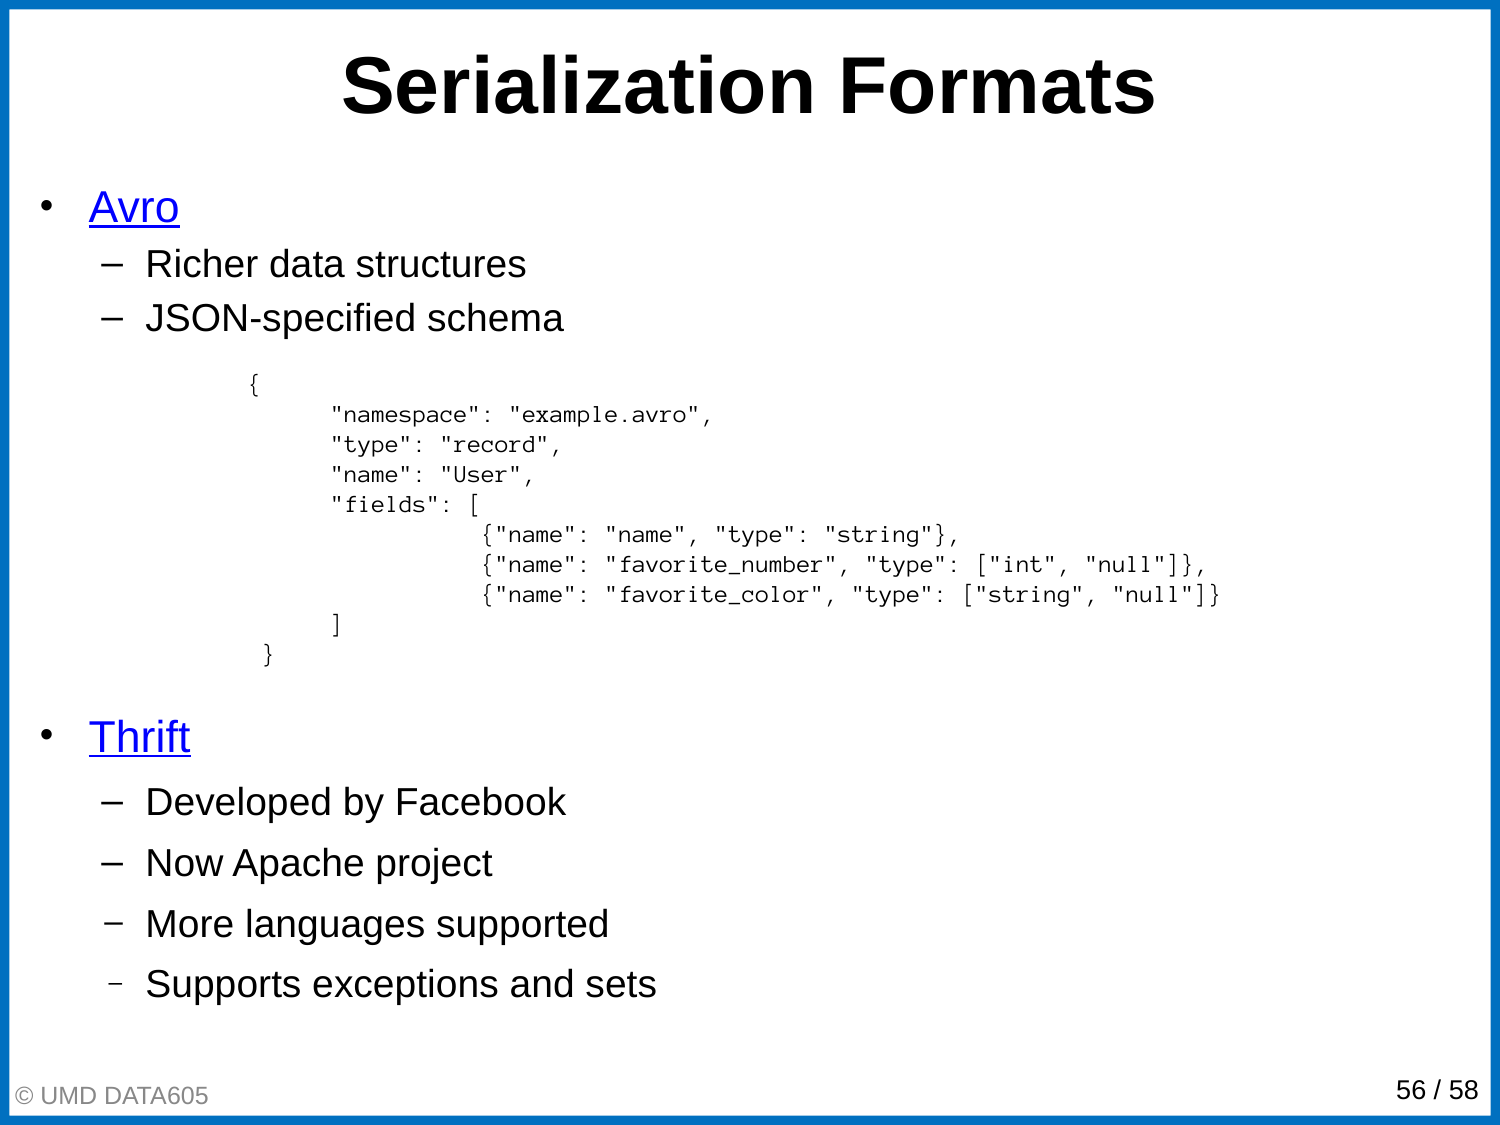

# Serialization Formats
Avro
Richer data structures
JSON-specified schema

Thrift
Developed by Facebook
Now Apache project
More languages supported
Supports exceptions and sets
{
      "namespace": "example.avro",
      "type": "record",
      "name": "User",
      "fields": [
                 {"name": "name", "type": "string"},
                 {"name": "favorite_number", "type": ["int", "null"]},
                 {"name": "favorite_color", "type": ["string", "null"]}
      ]
 }
© UMD DATA605
56 / 58